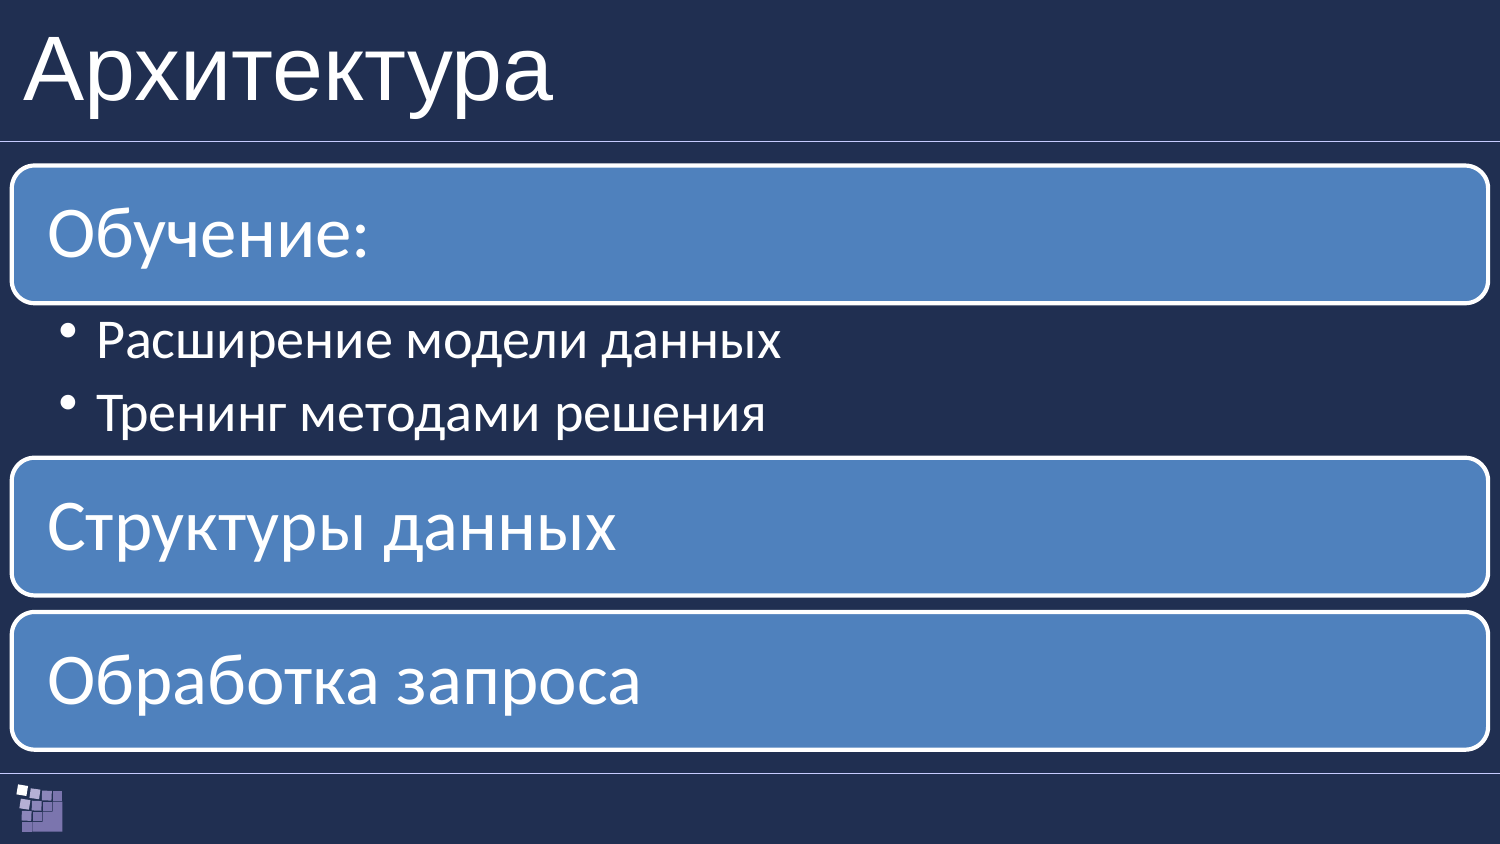

# Архитектура
Обучение:
Расширение модели данных
Тренинг методами решения
Структуры данных
Обработка запроса